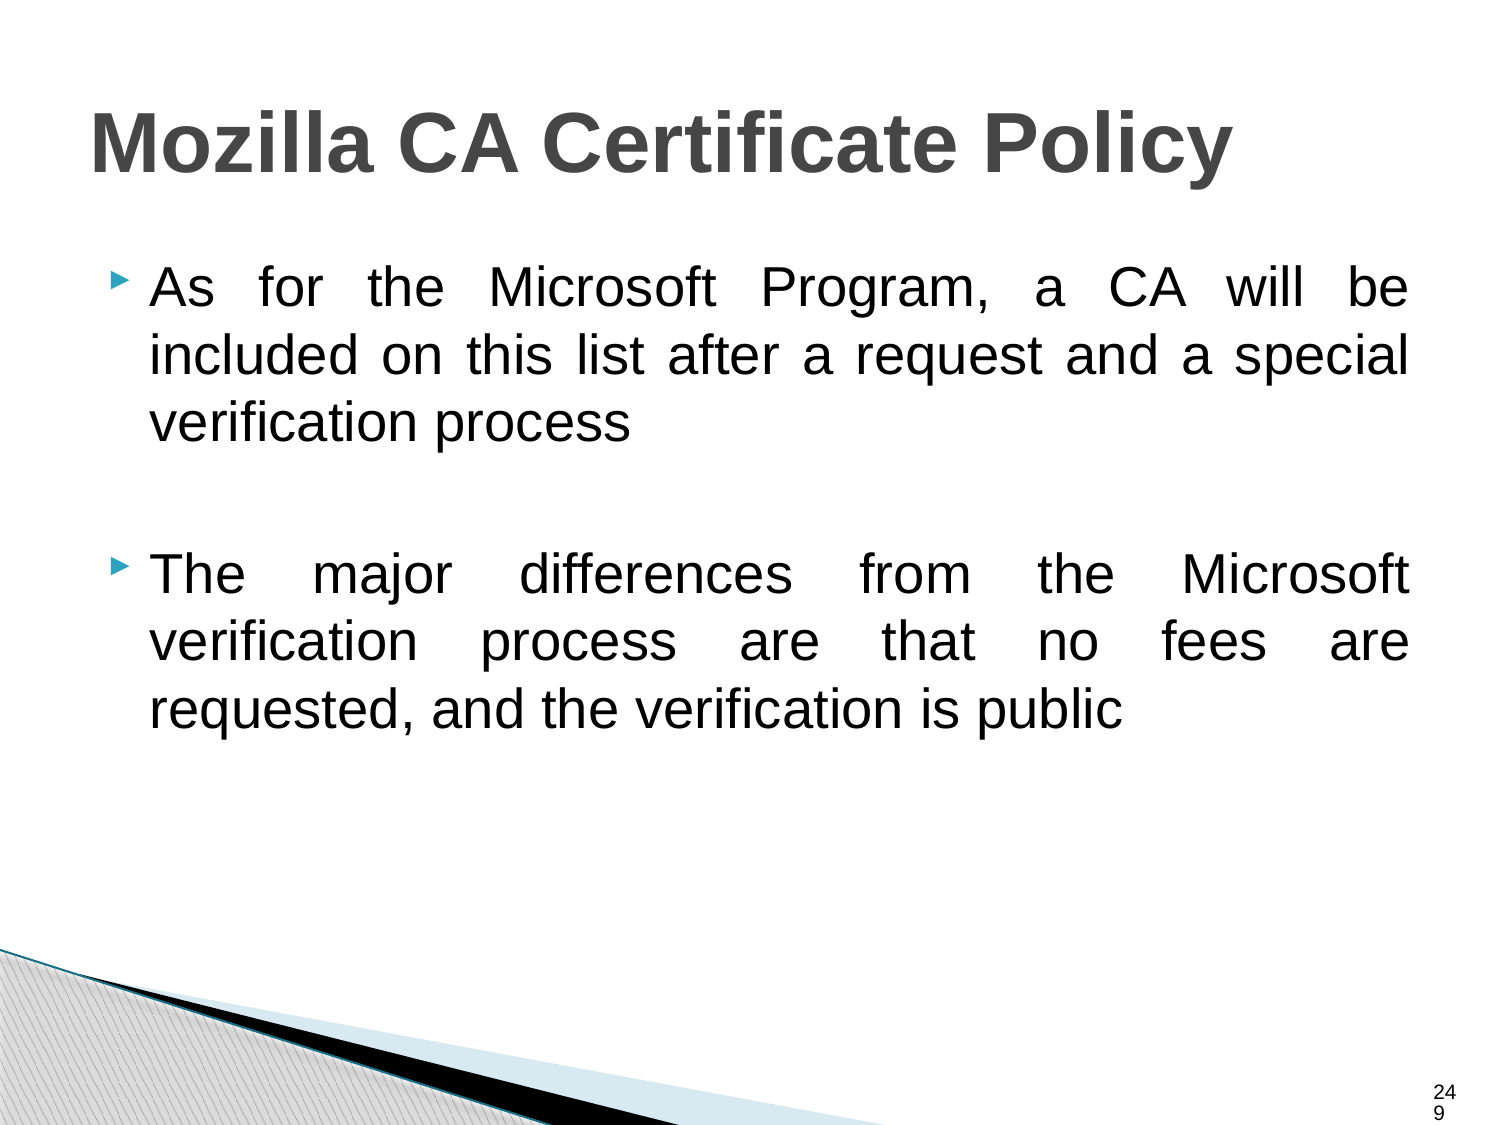

# Mozilla CA Certificate Policy
As for the Microsoft Program, a CA will be included on this list after a request and a special verification process

The major differences from the Microsoft verification process are that no fees are requested, and the verification is public

249